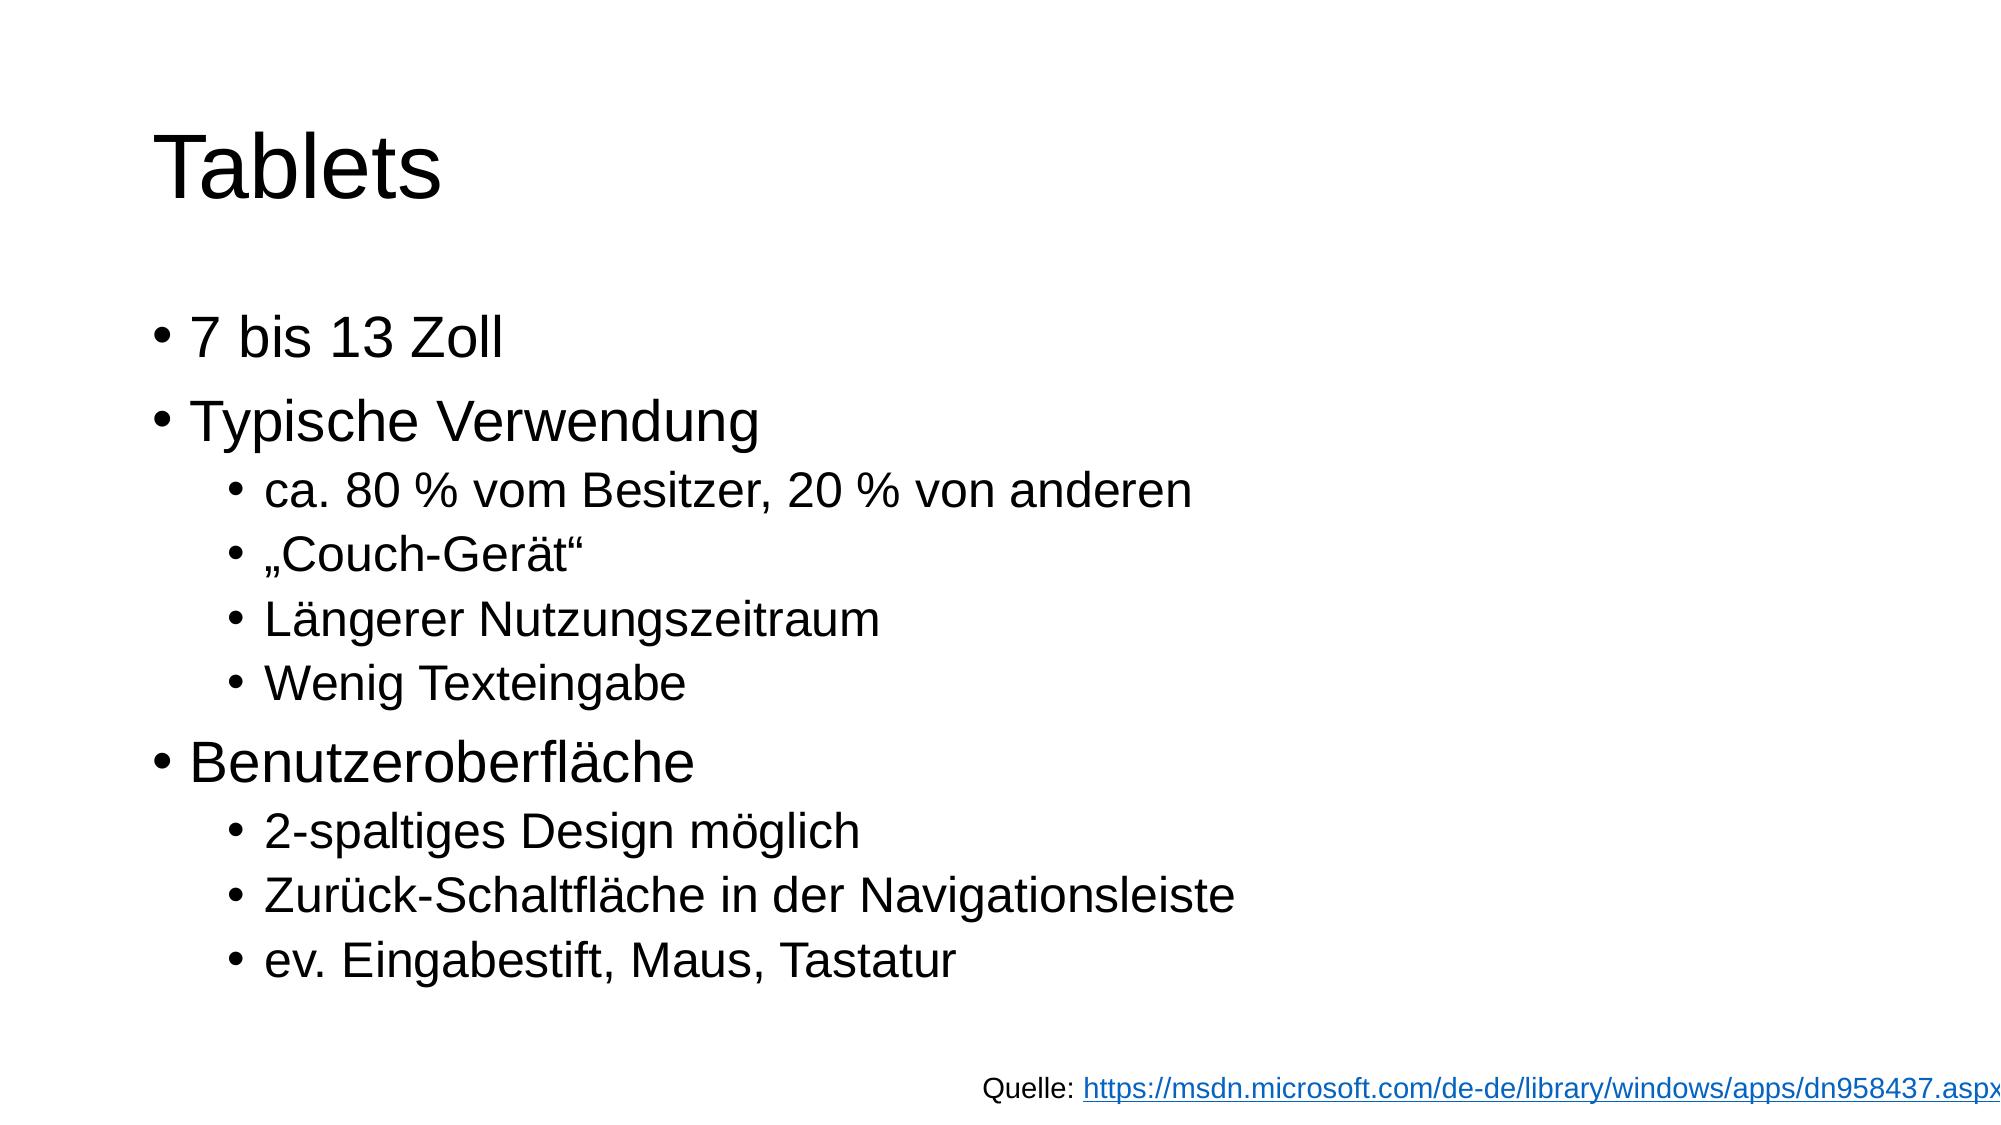

# Tablets
7 bis 13 Zoll
Typische Verwendung
ca. 80 % vom Besitzer, 20 % von anderen
„Couch-Gerät“
Längerer Nutzungszeitraum
Wenig Texteingabe
Benutzeroberfläche
2-spaltiges Design möglich
Zurück-Schaltfläche in der Navigationsleiste
ev. Eingabestift, Maus, Tastatur
Quelle: https://msdn.microsoft.com/de-de/library/windows/apps/dn958437.aspx